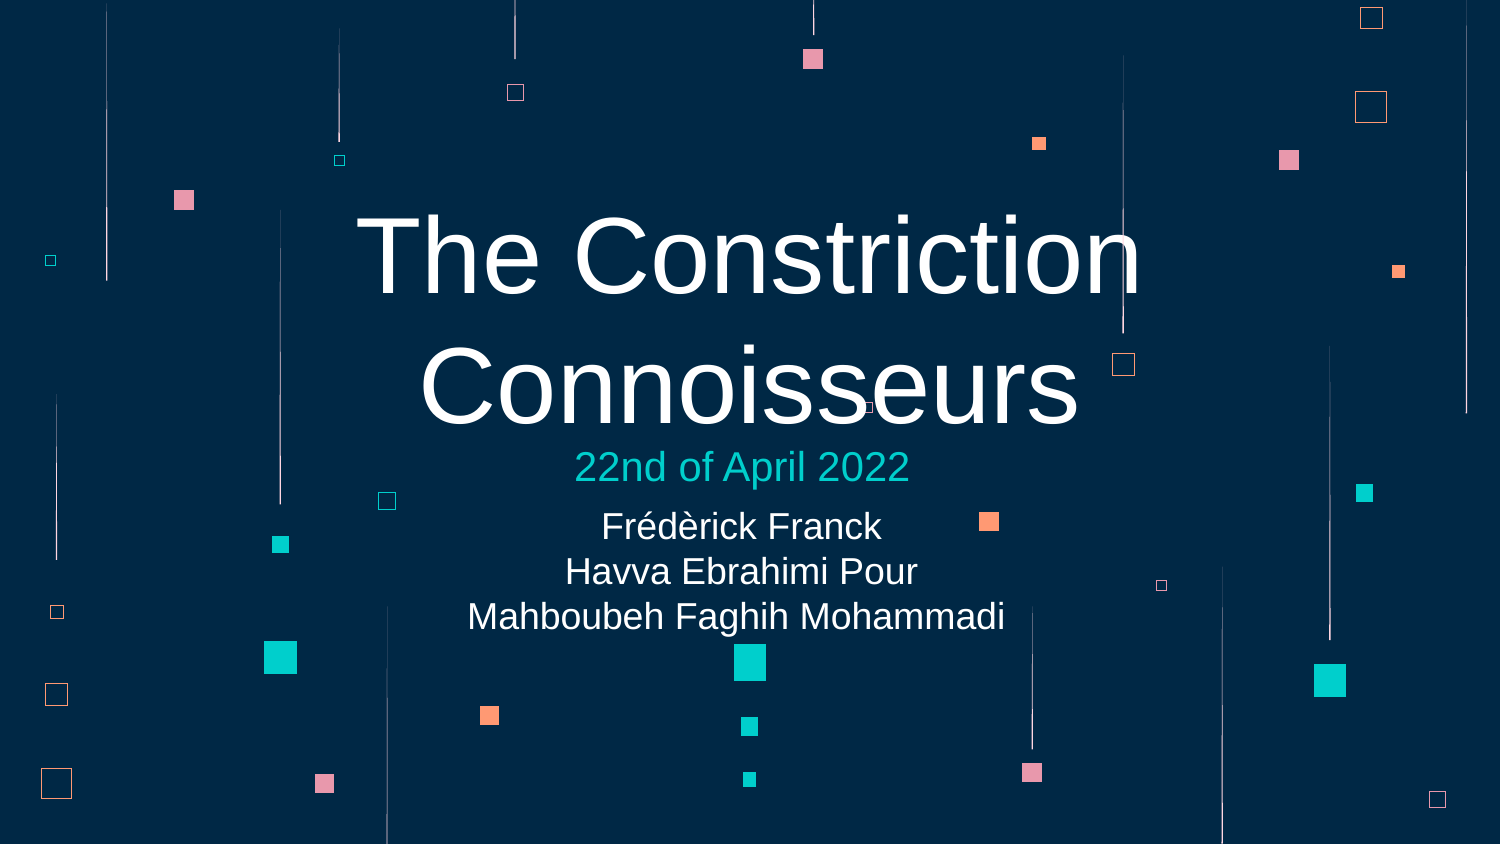

# The Constriction Connoisseurs

22nd of April 2022
Frédèrick Franck
Havva Ebrahimi Pour
Mahboubeh Faghih Mohammadi